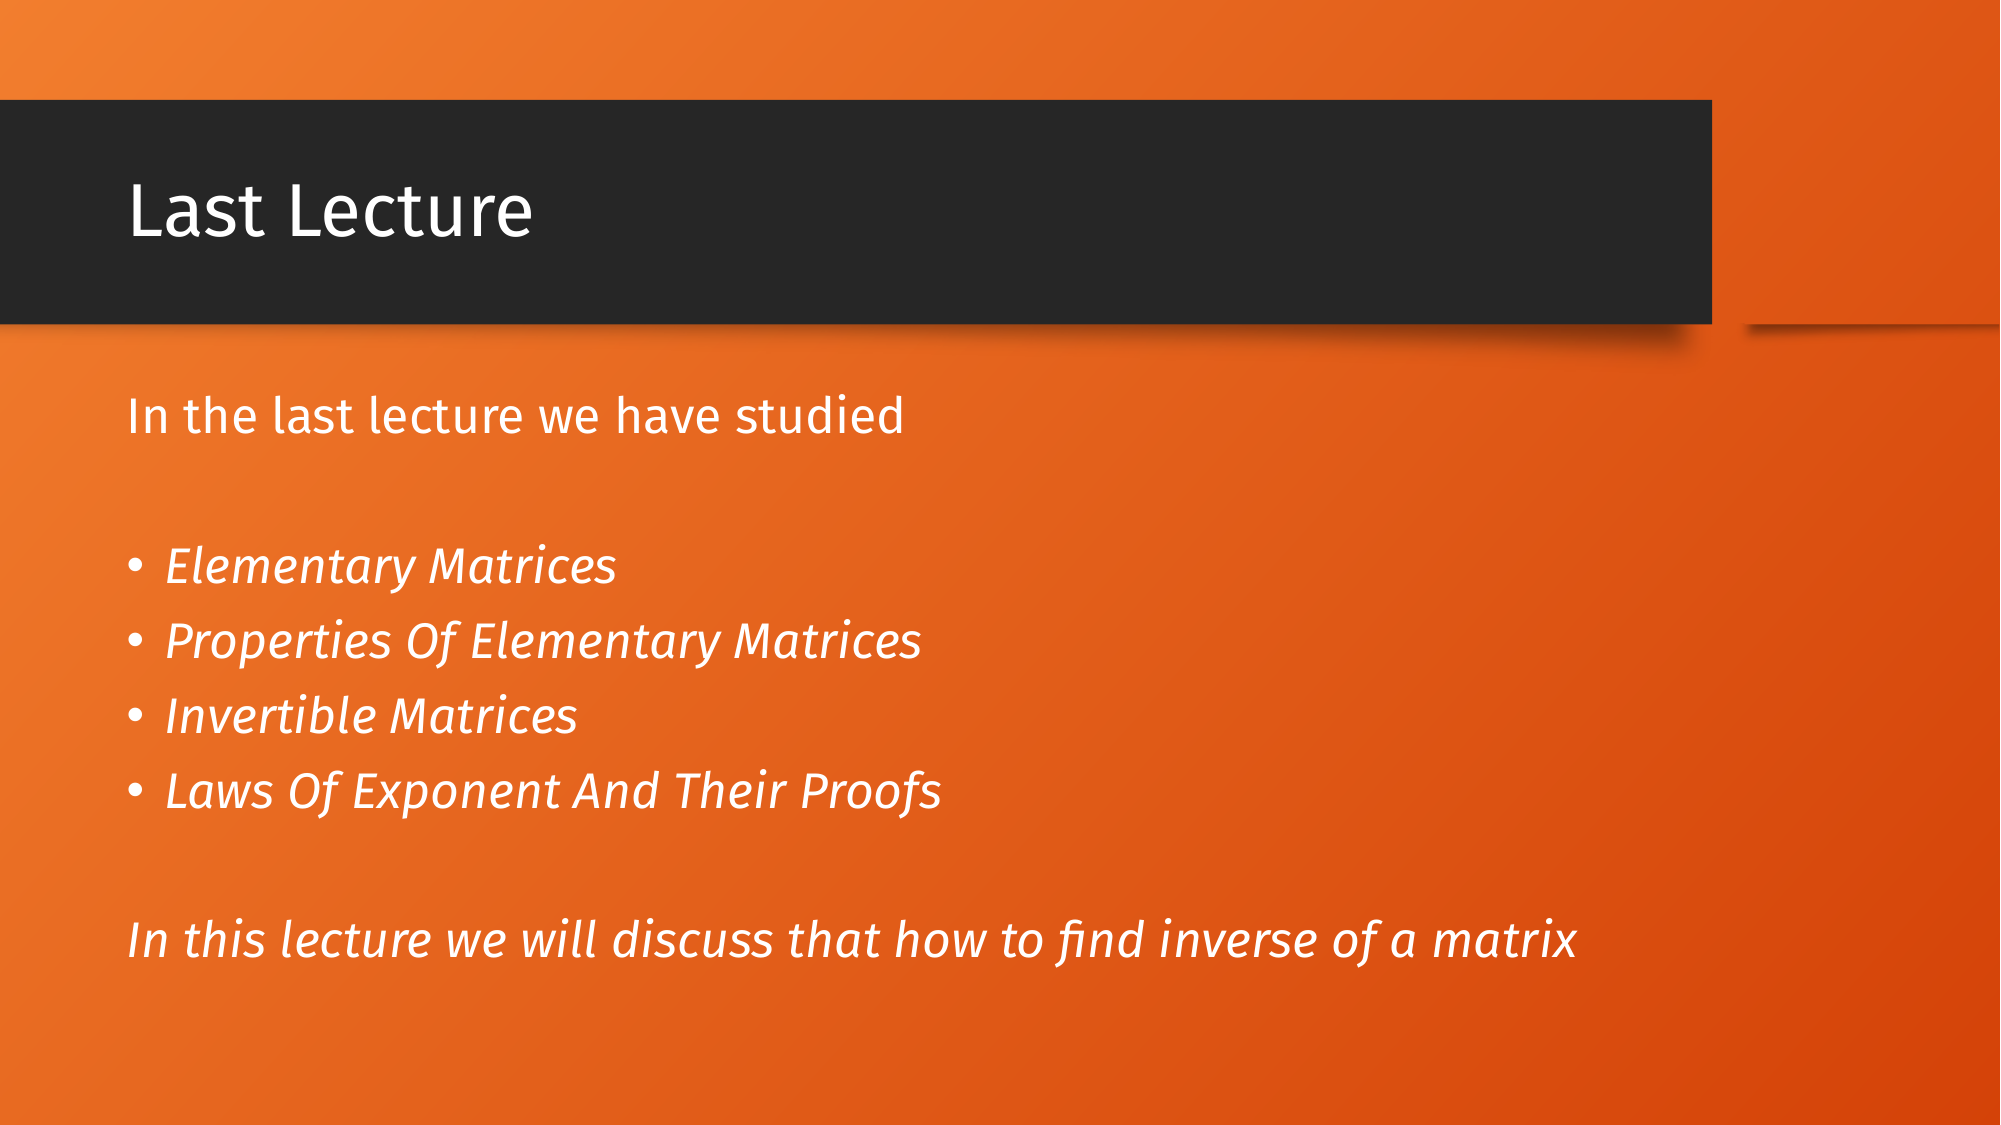

# Last Lecture
In the last lecture we have studied

Elementary Matrices
Properties Of Elementary Matrices
Invertible Matrices
Laws Of Exponent And Their Proofs

In this lecture we will discuss that how to find inverse of a matrix